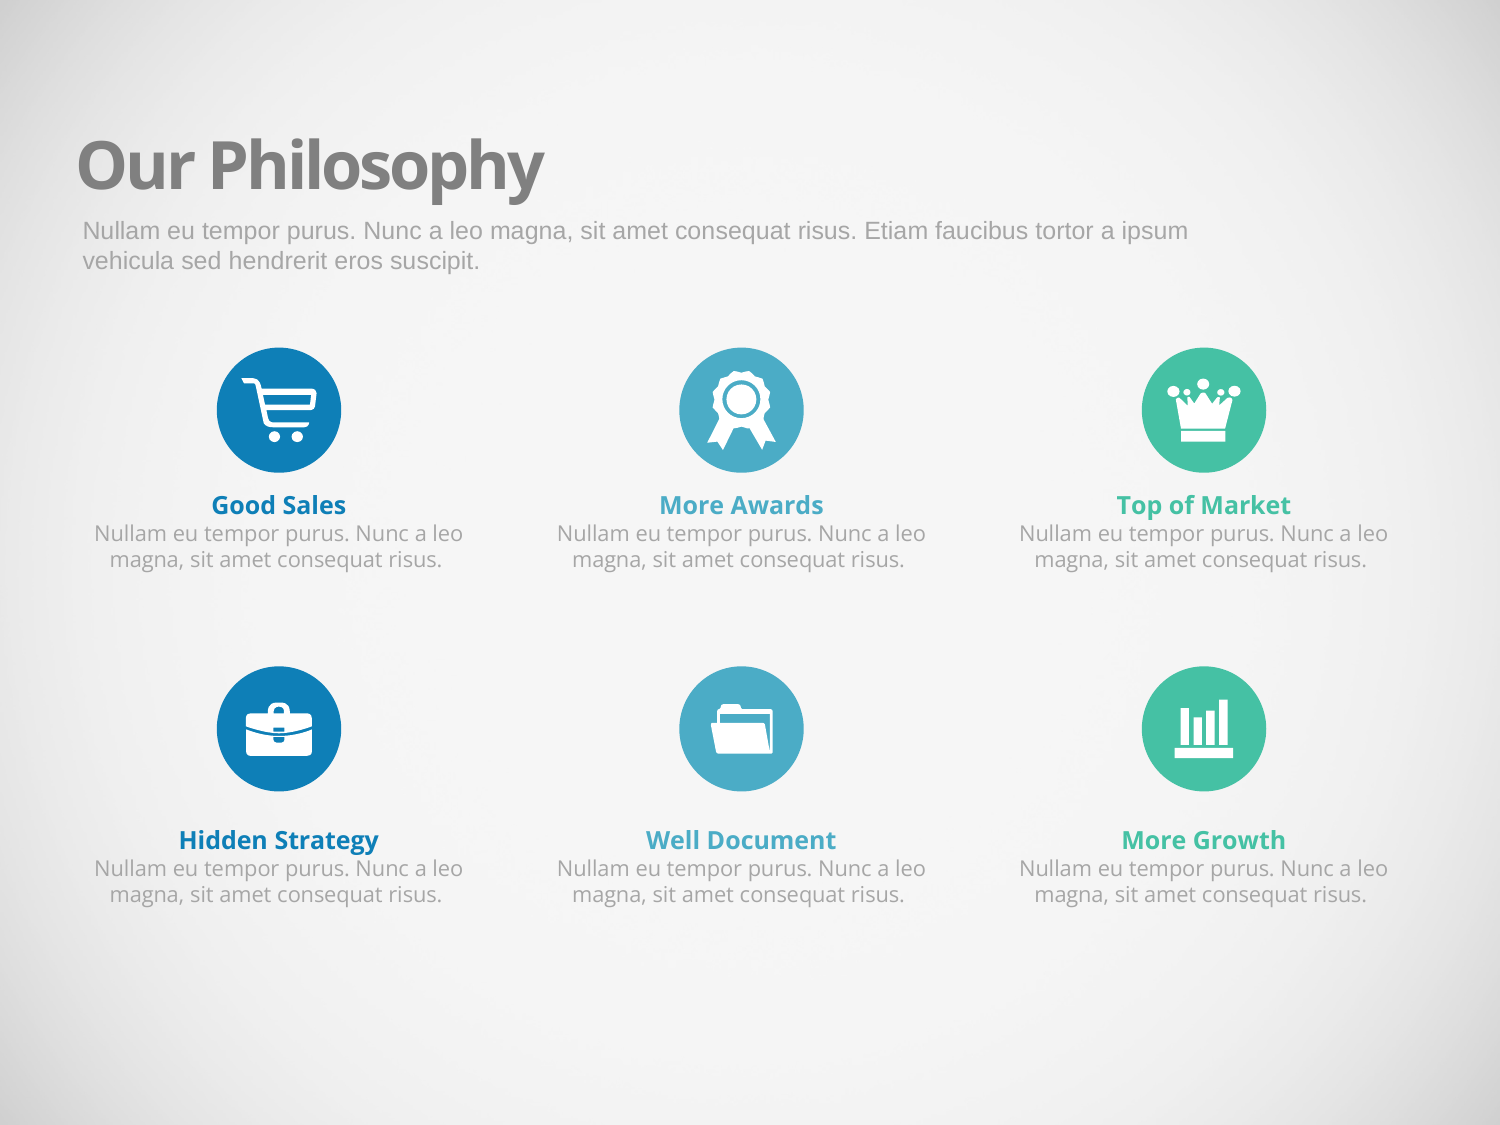

Our Philosophy
Nullam eu tempor purus. Nunc a leo magna, sit amet consequat risus. Etiam faucibus tortor a ipsum vehicula sed hendrerit eros suscipit.

Good Sales
Nullam eu tempor purus. Nunc a leo magna, sit amet consequat risus.
More Awards
Nullam eu tempor purus. Nunc a leo magna, sit amet consequat risus.
Top of Market
Nullam eu tempor purus. Nunc a leo magna, sit amet consequat risus.

Hidden Strategy
Nullam eu tempor purus. Nunc a leo magna, sit amet consequat risus.
Well Document
Nullam eu tempor purus. Nunc a leo magna, sit amet consequat risus.
More Growth
Nullam eu tempor purus. Nunc a leo magna, sit amet consequat risus.